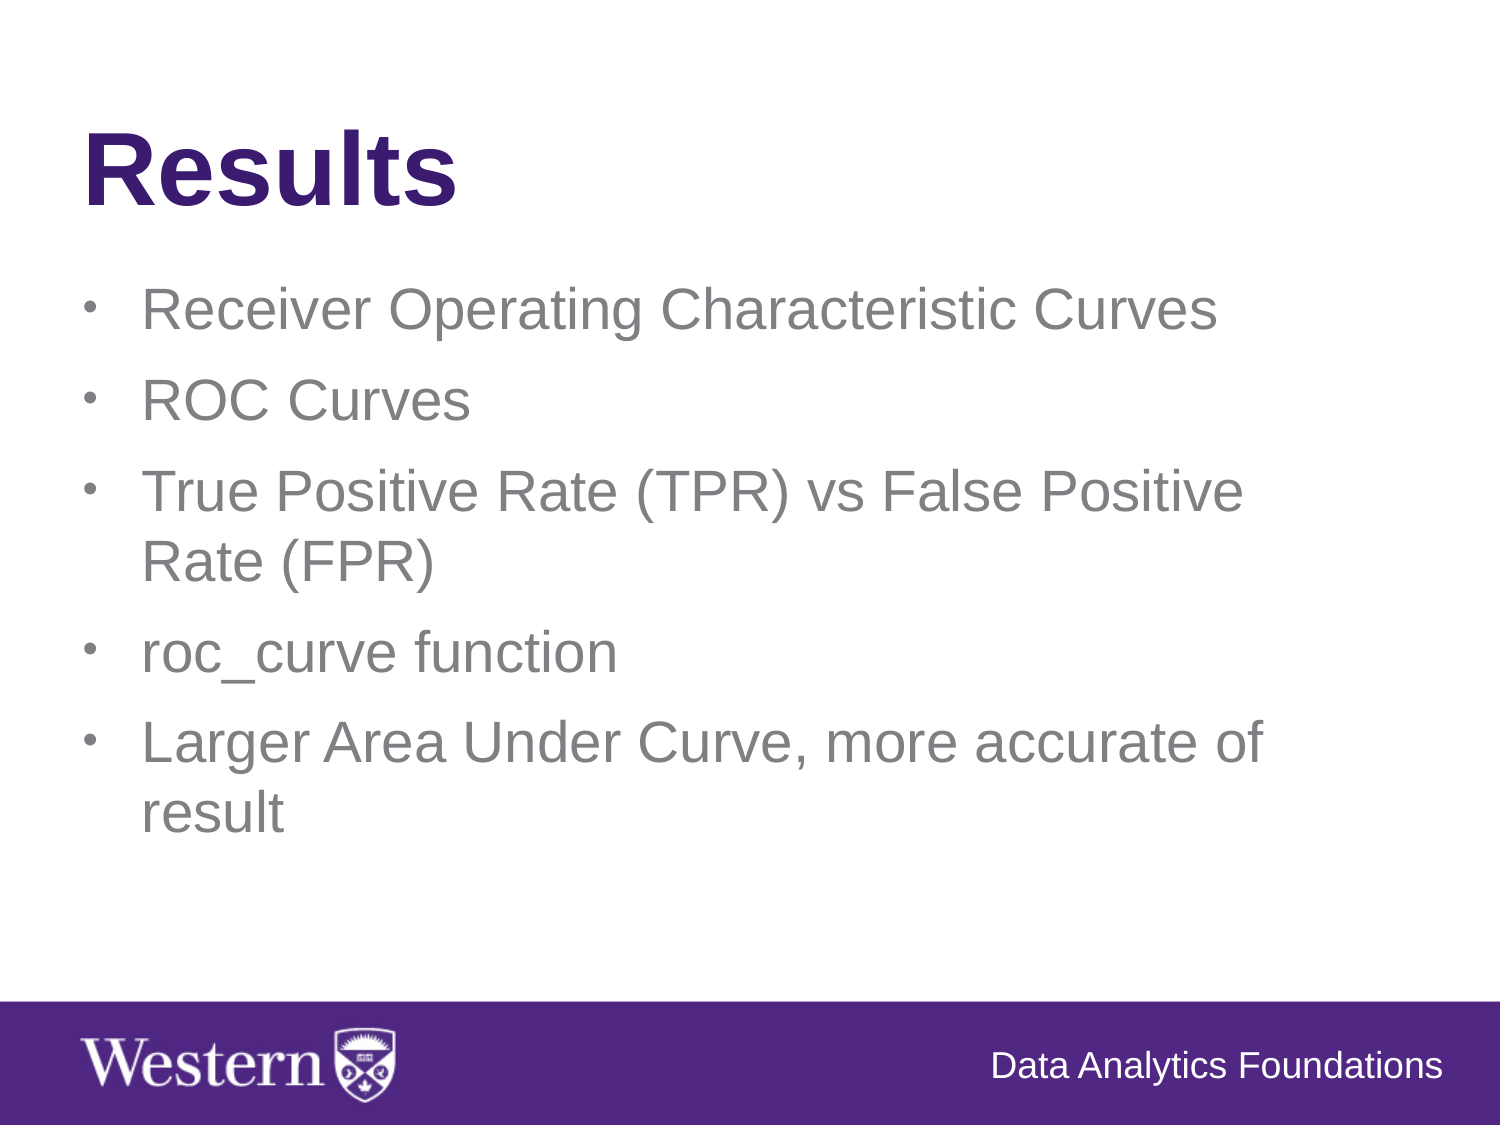

Results

Receiver Operating Characteristic Curves
ROC Curves
True Positive Rate (TPR) vs False Positive Rate (FPR)
roc_curve function
Larger Area Under Curve, more accurate of result
Data Analytics Foundations